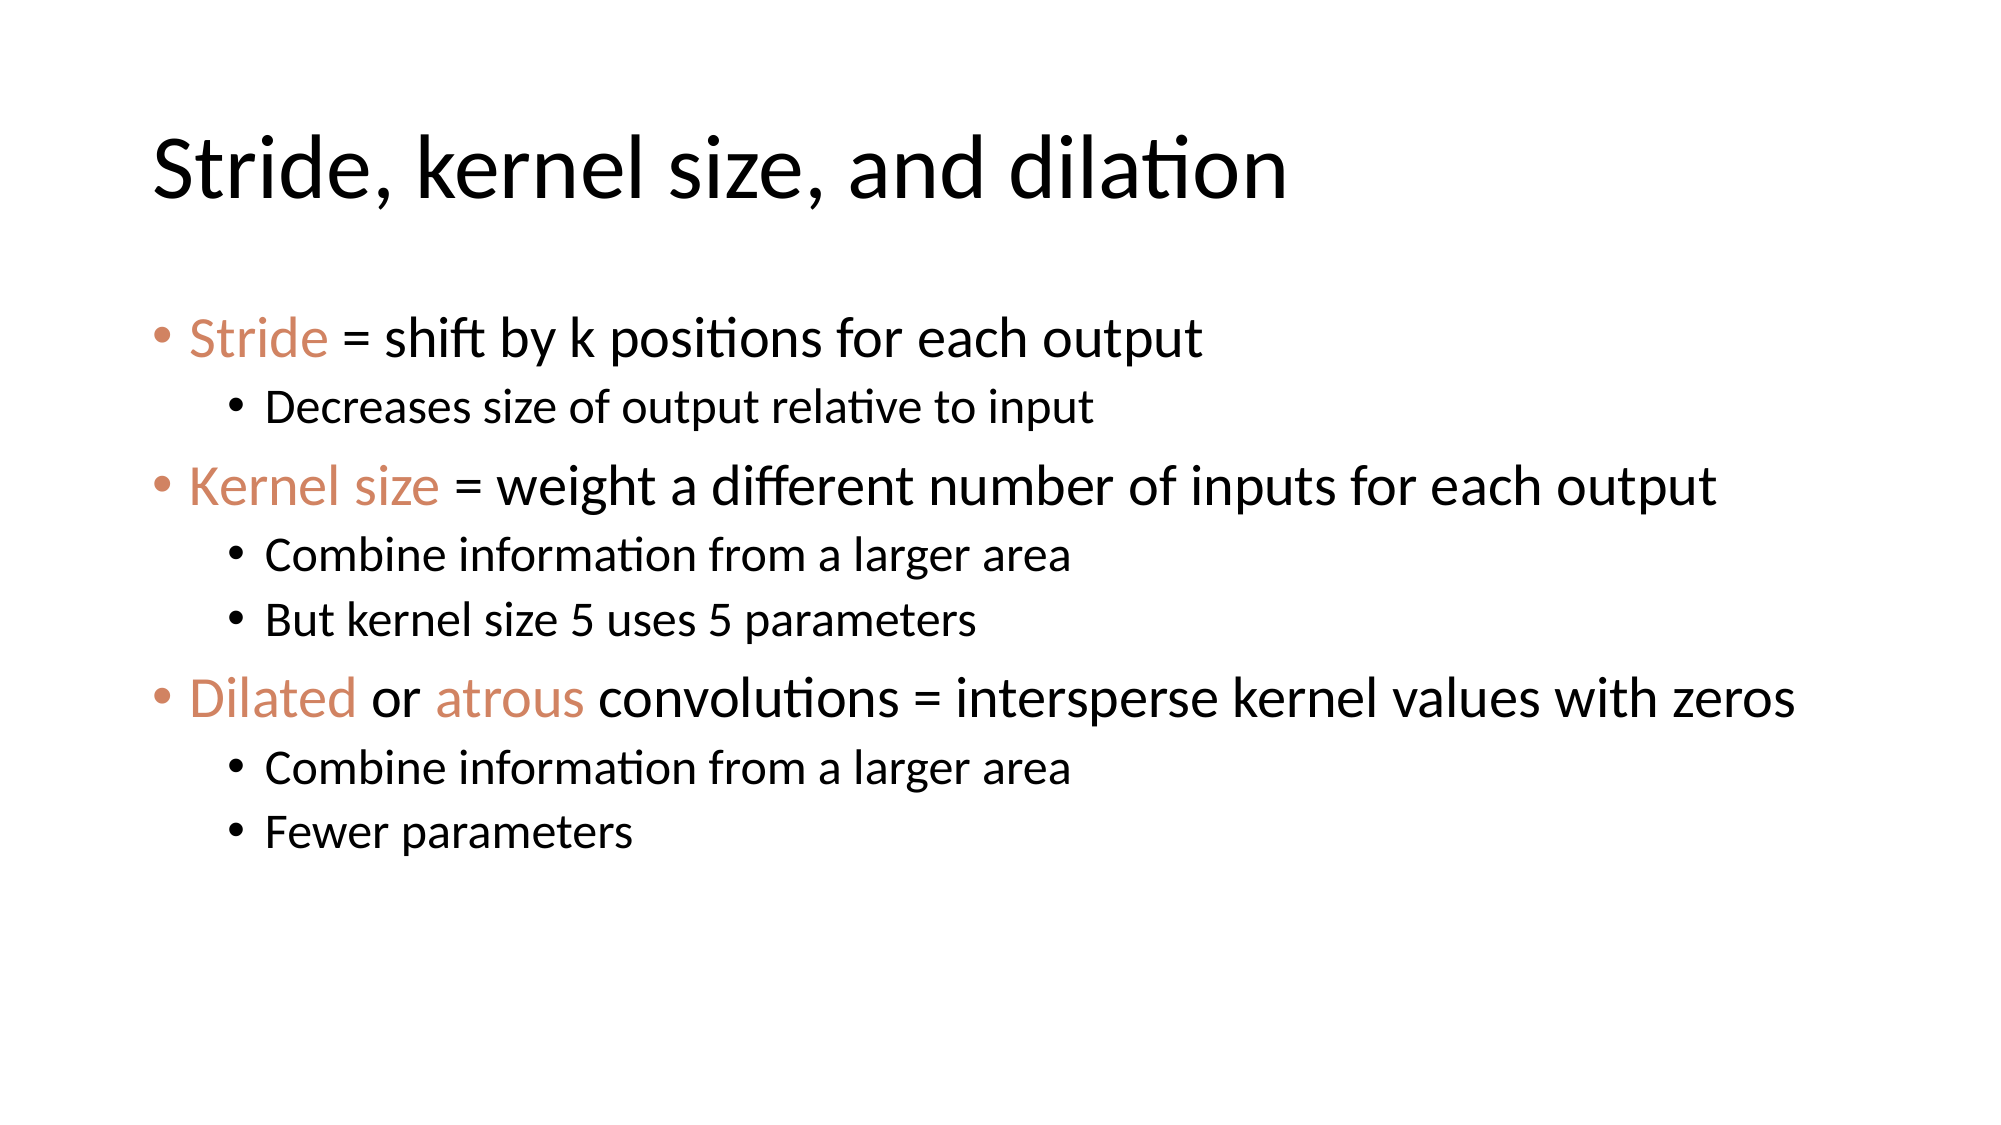

# Stride, kernel size, and dilation
Stride = shift by k positions for each output
Decreases size of output relative to input
Kernel size = weight a different number of inputs for each output
Combine information from a larger area
But kernel size 5 uses 5 parameters
Dilated or atrous convolutions = intersperse kernel values with zeros
Combine information from a larger area
Fewer parameters